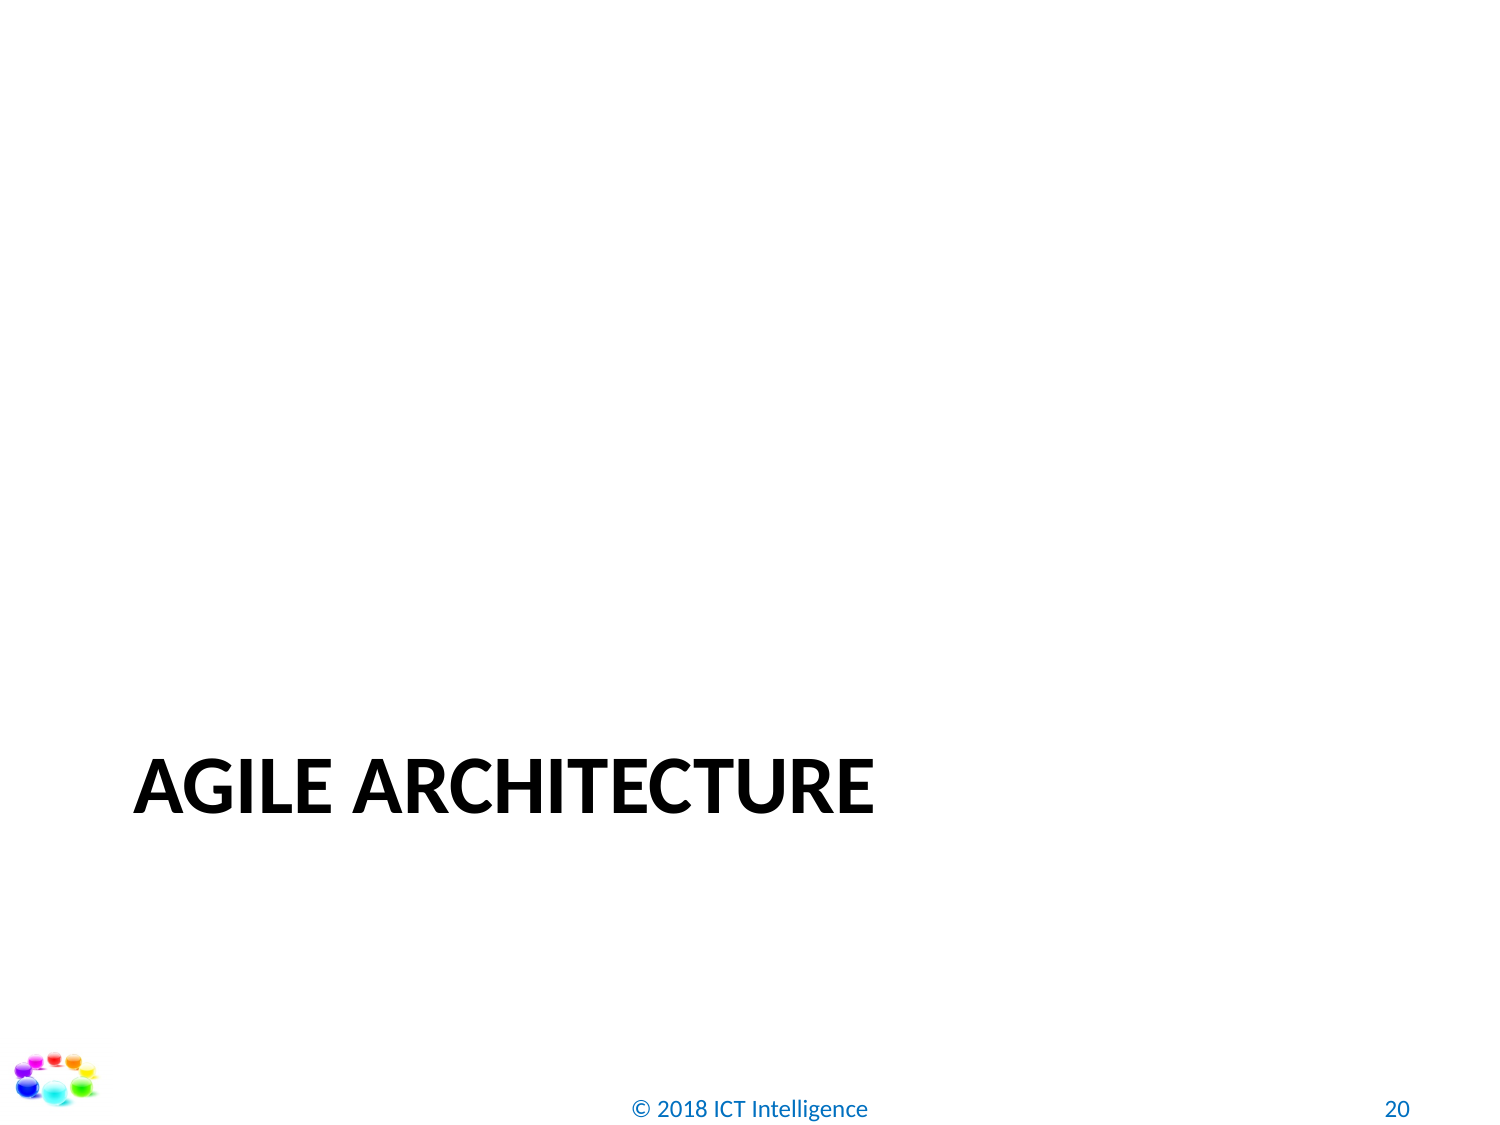

# Agile architecture
© 2018 ICT Intelligence
20